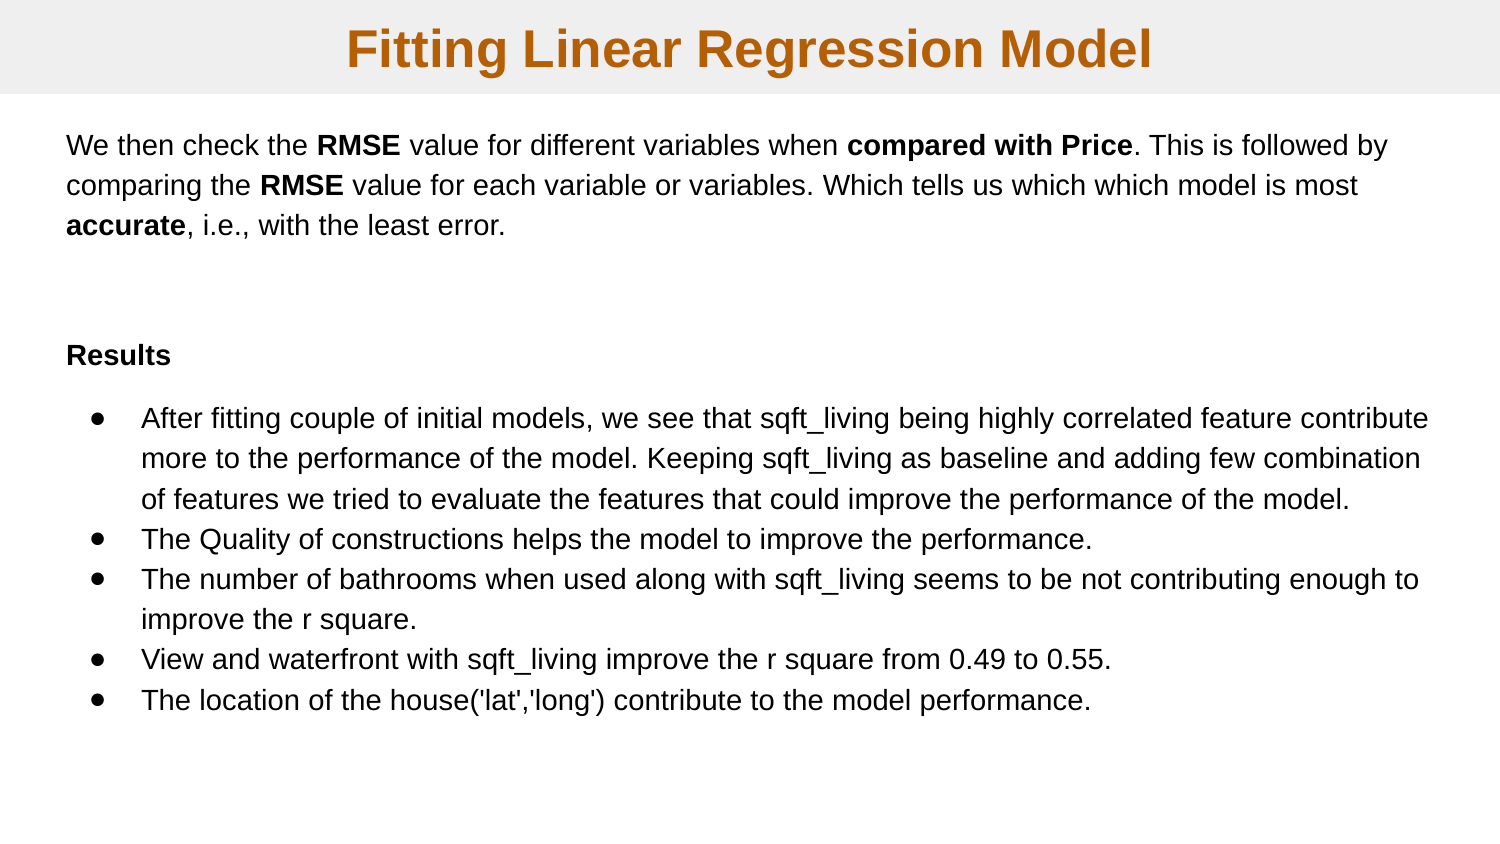

# Fitting Linear Regression Model
We then check the RMSE value for different variables when compared with Price. This is followed by comparing the RMSE value for each variable or variables. Which tells us which which model is most accurate, i.e., with the least error.

Results
After fitting couple of initial models, we see that sqft_living being highly correlated feature contribute more to the performance of the model. Keeping sqft_living as baseline and adding few combination of features we tried to evaluate the features that could improve the performance of the model.
The Quality of constructions helps the model to improve the performance.
The number of bathrooms when used along with sqft_living seems to be not contributing enough to improve the r square.
View and waterfront with sqft_living improve the r square from 0.49 to 0.55.
The location of the house('lat','long') contribute to the model performance.